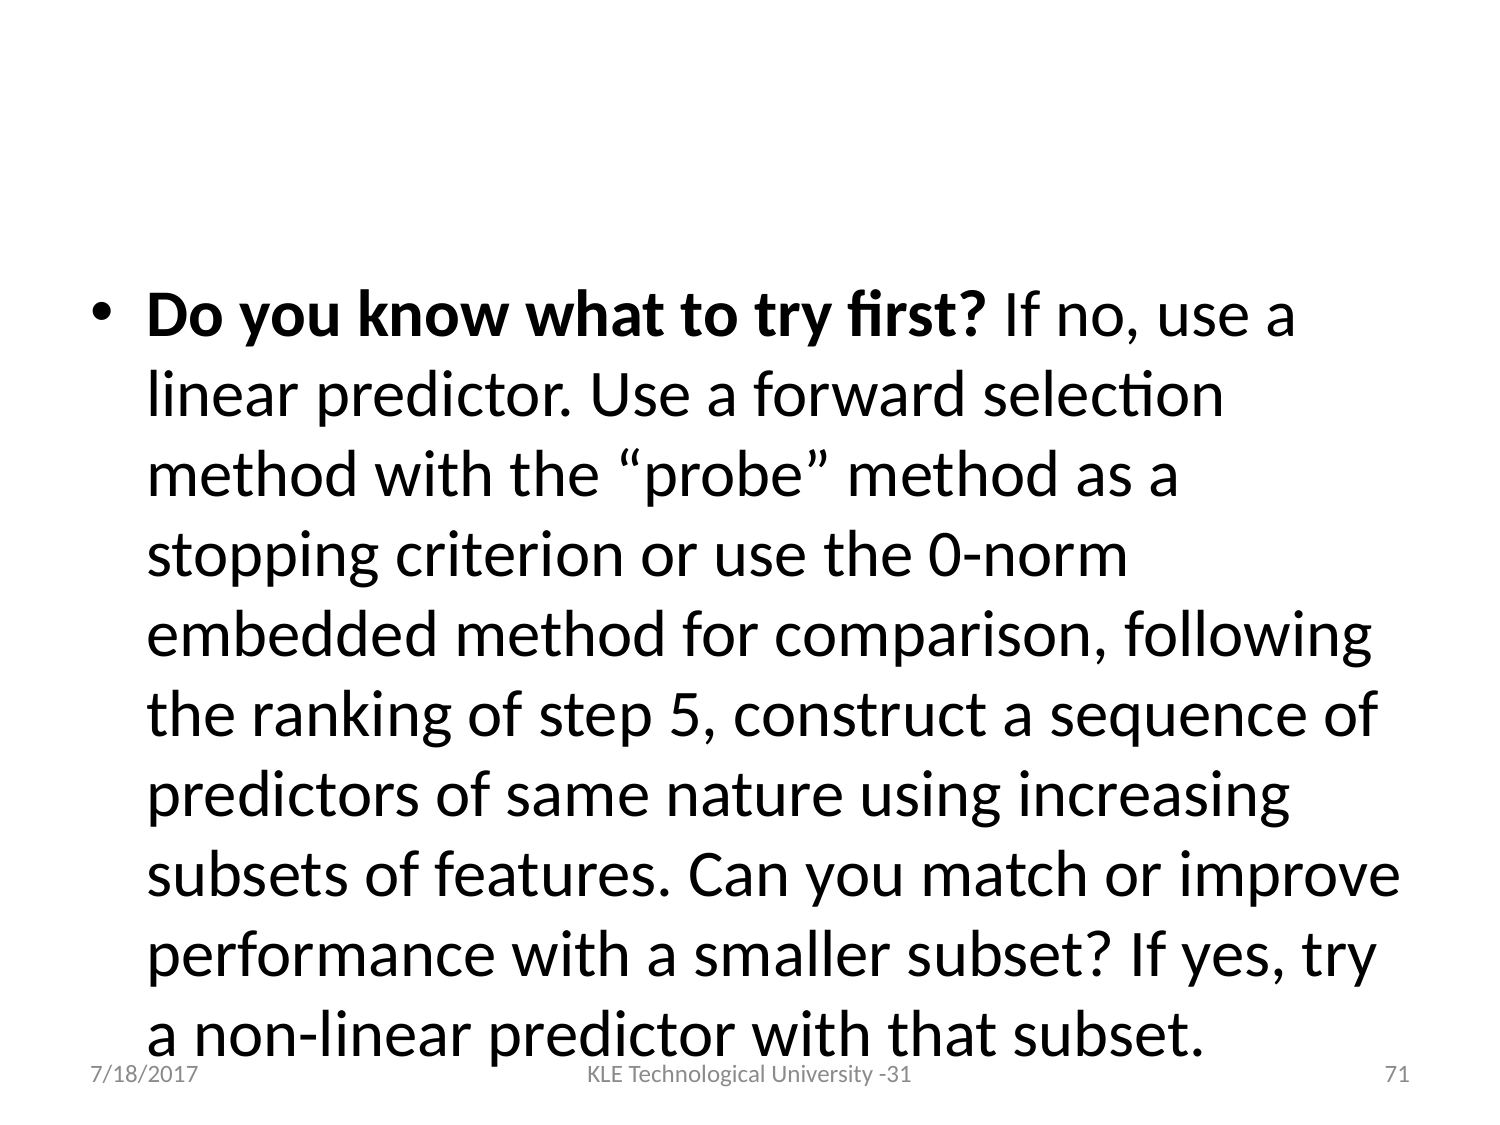

#
Do you know what to try first? If no, use a linear predictor. Use a forward selection method with the “probe” method as a stopping criterion or use the 0-norm embedded method for comparison, following the ranking of step 5, construct a sequence of predictors of same nature using increasing subsets of features. Can you match or improve performance with a smaller subset? If yes, try a non-linear predictor with that subset.

7/18/2017
KLE Technological University -31
71